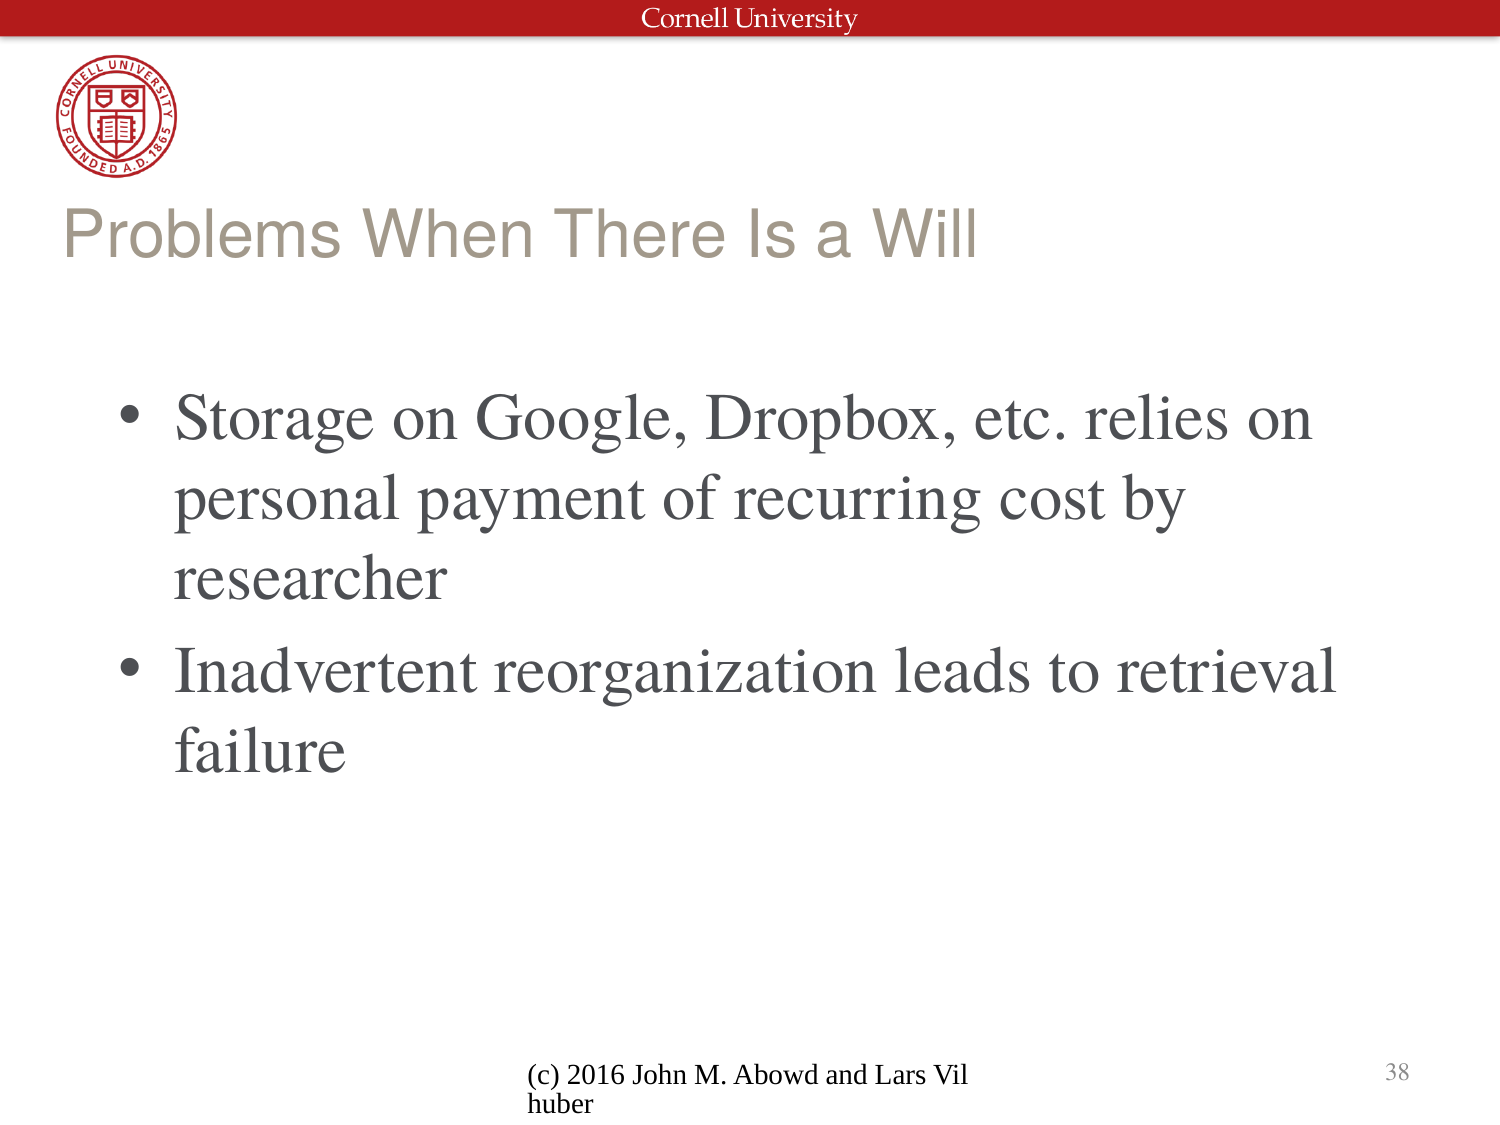

# Problems When There Is a Will
Storage on Google, Dropbox, etc. relies on personal payment of recurring cost by researcher
Inadvertent reorganization leads to retrieval failure
(c) 2016 John M. Abowd and Lars Vilhuber
38